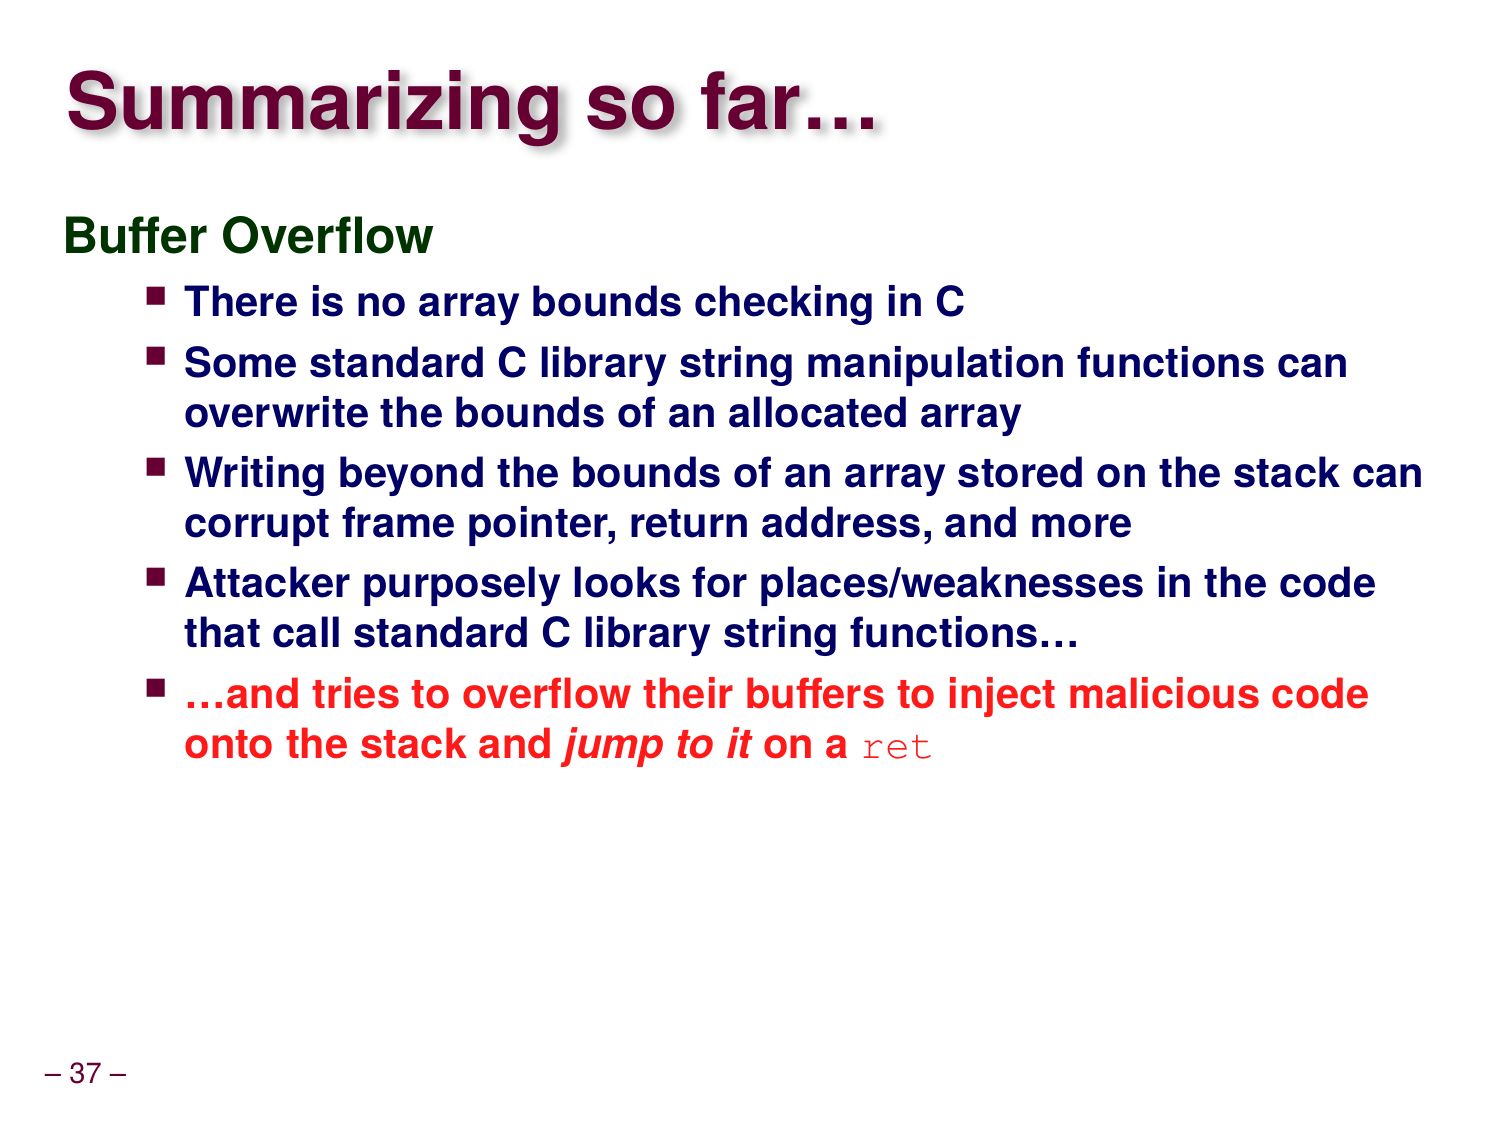

# Summarizing so far…
Buffer Overflow
There is no array bounds checking in C
Some standard C library string manipulation functions can overwrite the bounds of an allocated array
Writing beyond the bounds of an array stored on the stack can corrupt frame pointer, return address, and more
Attacker purposely looks for places/weaknesses in the code that call standard C library string functions…
…and tries to overflow their buffers to inject malicious code onto the stack and jump to it on a ret